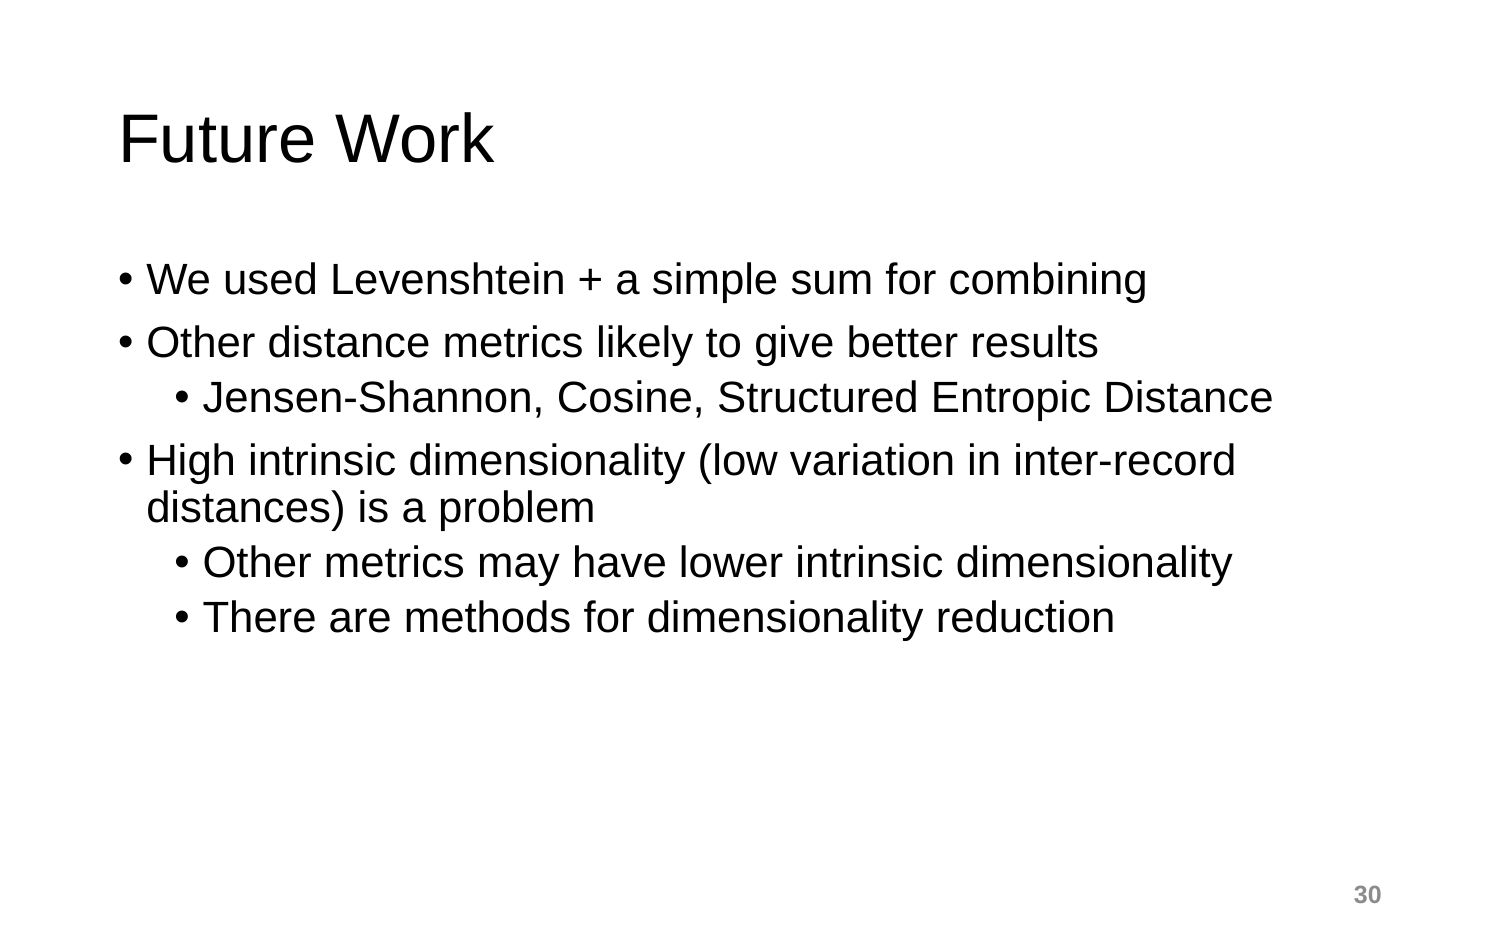

# Future Work
We used Levenshtein + a simple sum for combining
Other distance metrics likely to give better results
Jensen-Shannon, Cosine, Structured Entropic Distance
High intrinsic dimensionality (low variation in inter-record distances) is a problem
Other metrics may have lower intrinsic dimensionality
There are methods for dimensionality reduction
30